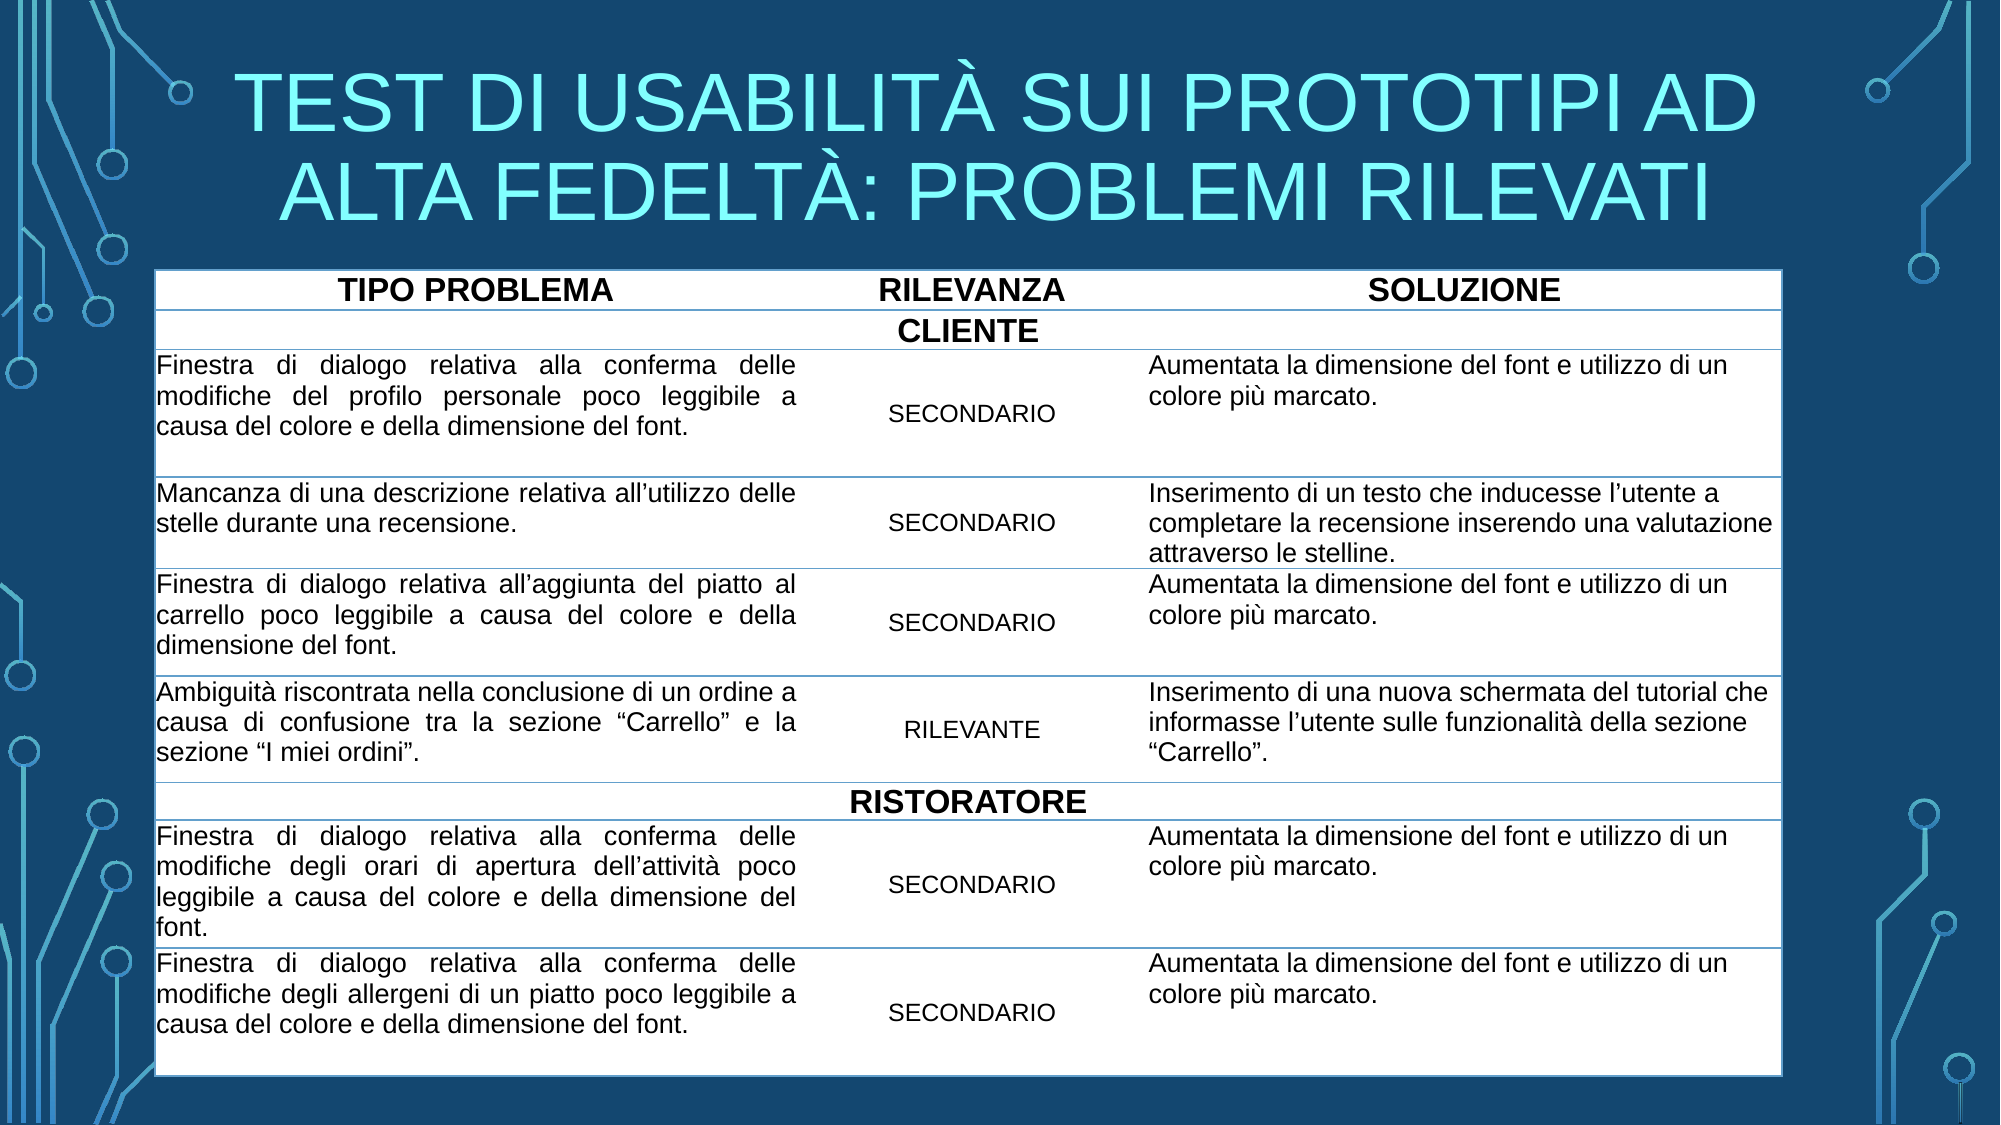

# Test di usabilità sui prototipi aD ALTA fedeltà: PROBLEMI RILEVati
| TIPO PROBLEMA | RILEVANZA | SOLUZIONE |
| --- | --- | --- |
| CLIENTE |  |  |
| Finestra di dialogo relativa alla conferma delle modifiche del profilo personale poco leggibile a causa del colore e della dimensione del font. | SECONDARIO | Aumentata la dimensione del font e utilizzo di un colore più marcato. |
| Mancanza di una descrizione relativa all’utilizzo delle stelle durante una recensione. | SECONDARIO | Inserimento di un testo che inducesse l’utente a completare la recensione inserendo una valutazione attraverso le stelline. |
| Finestra di dialogo relativa all’aggiunta del piatto al carrello poco leggibile a causa del colore e della dimensione del font. | SECONDARIO | Aumentata la dimensione del font e utilizzo di un colore più marcato. |
| Ambiguità riscontrata nella conclusione di un ordine a causa di confusione tra la sezione “Carrello” e la sezione “I miei ordini”. | RILEVANTE | Inserimento di una nuova schermata del tutorial che informasse l’utente sulle funzionalità della sezione “Carrello”. |
| RISTORATORE |  |  |
| Finestra di dialogo relativa alla conferma delle modifiche degli orari di apertura dell’attività poco leggibile a causa del colore e della dimensione del font. | SECONDARIO | Aumentata la dimensione del font e utilizzo di un colore più marcato. |
| Finestra di dialogo relativa alla conferma delle modifiche degli allergeni di un piatto poco leggibile a causa del colore e della dimensione del font. | SECONDARIO | Aumentata la dimensione del font e utilizzo di un colore più marcato. |